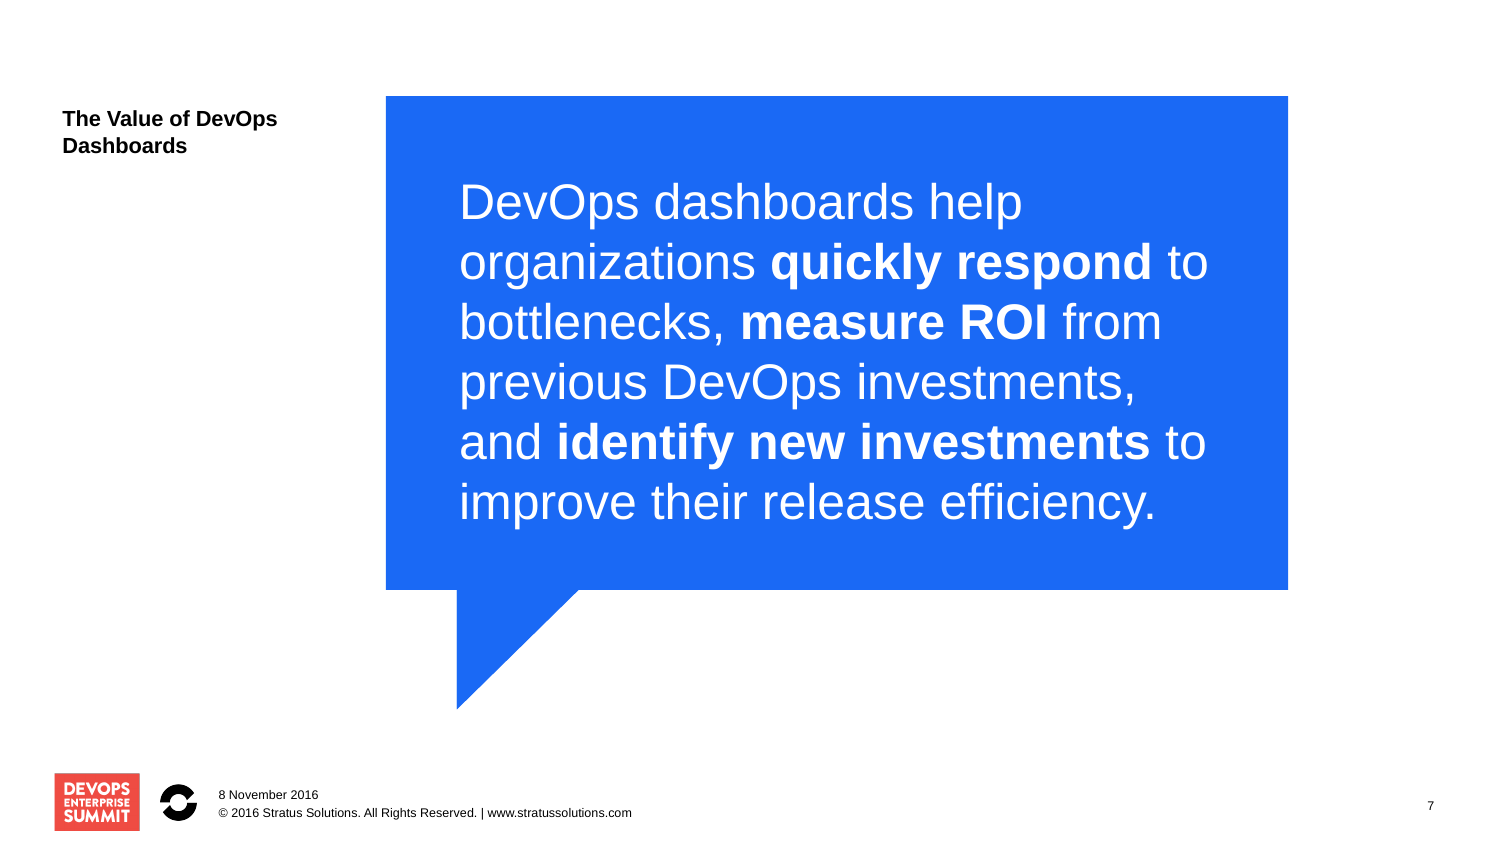

DevOps dashboards help organizations quickly respond to bottlenecks, measure ROI from previous DevOps investments, and identify new investments to improve their release efficiency.

# The Value of DevOps Dashboards
7